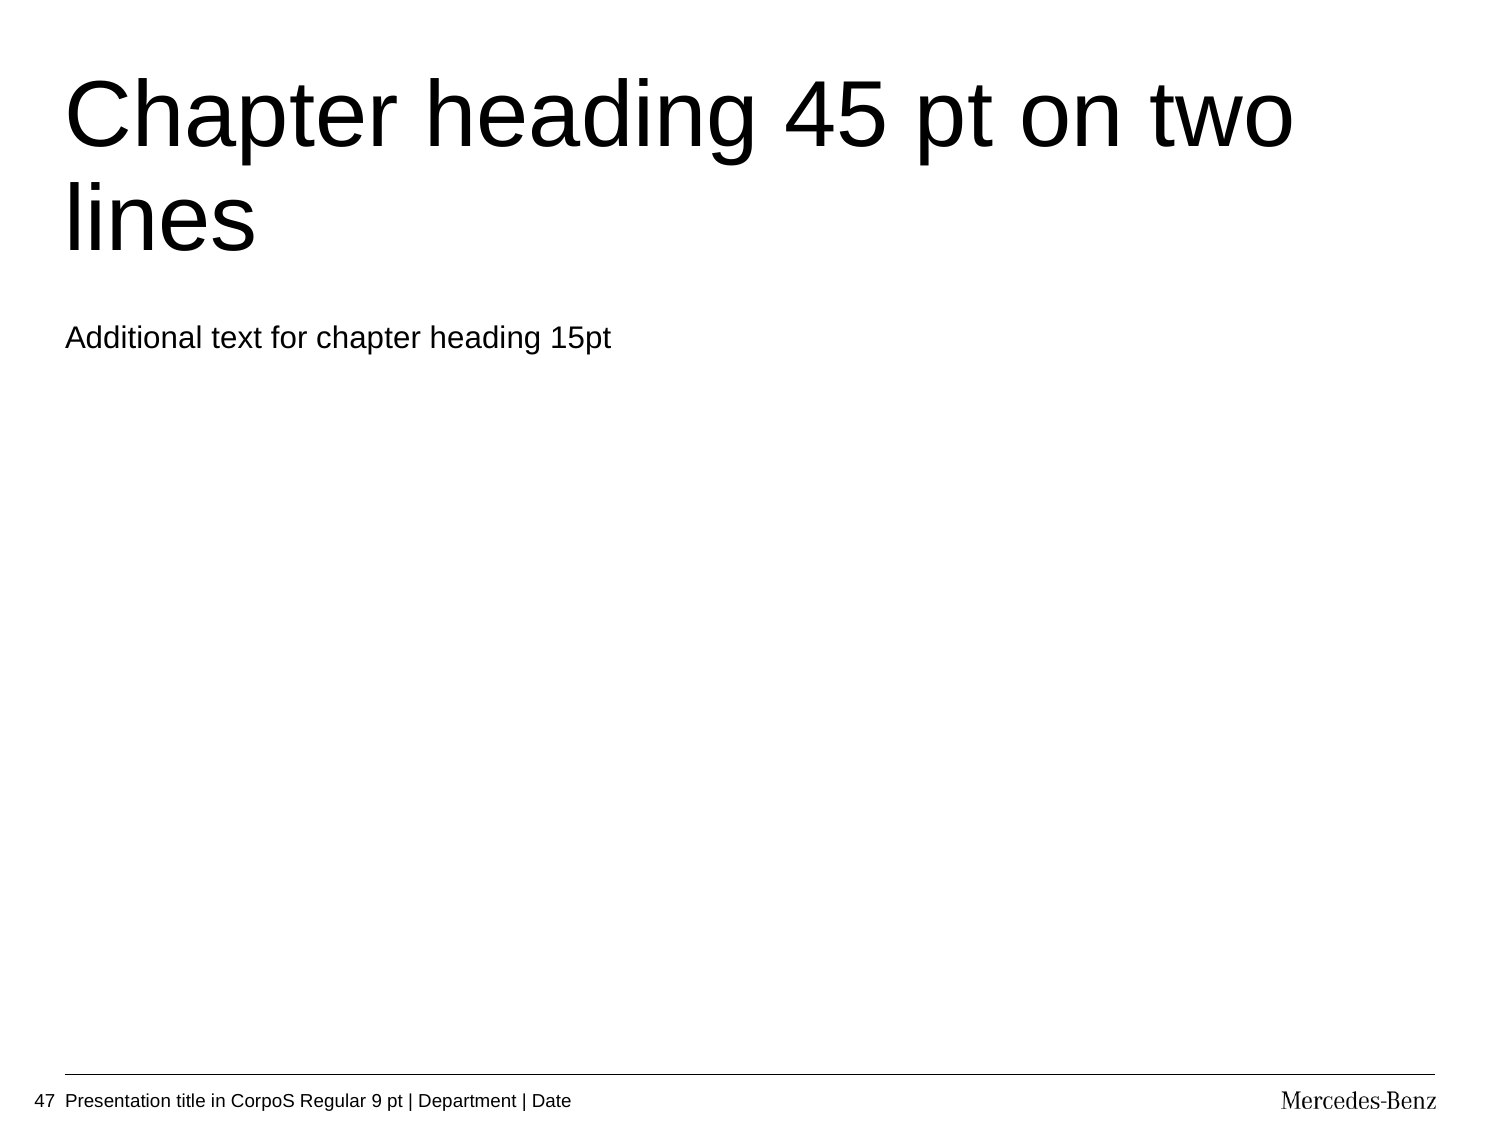

# Chapter heading 45 pt on two lines
Additional text for chapter heading 15pt
47
Presentation title in CorpoS Regular 9 pt | Department | Date